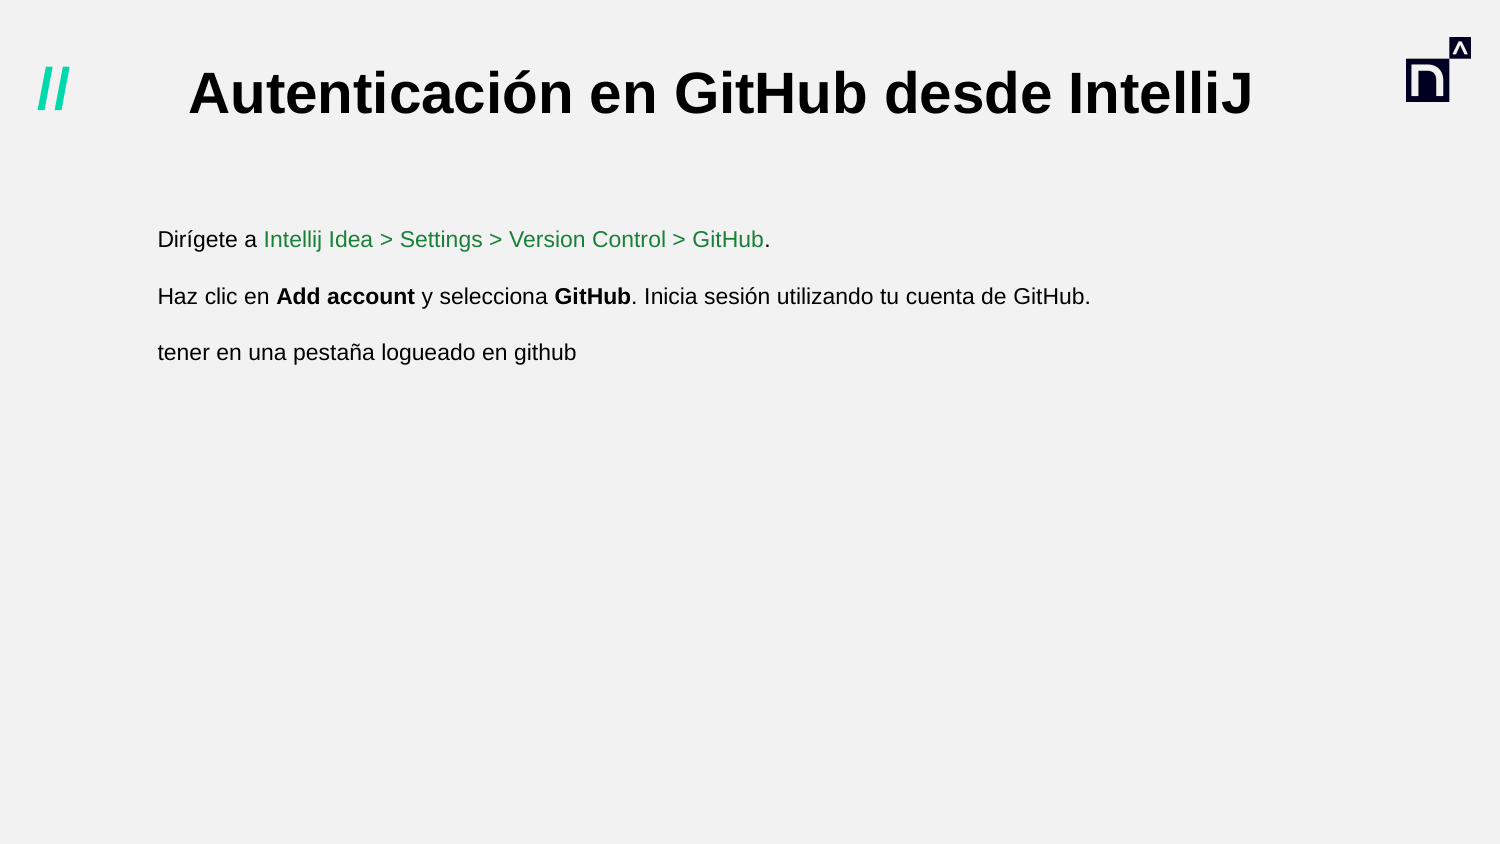

# Autenticación en GitHub desde IntelliJ

Dirígete a Intellij Idea > Settings > Version Control > GitHub.
Haz clic en Add account y selecciona GitHub. Inicia sesión utilizando tu cuenta de GitHub.
tener en una pestaña logueado en github